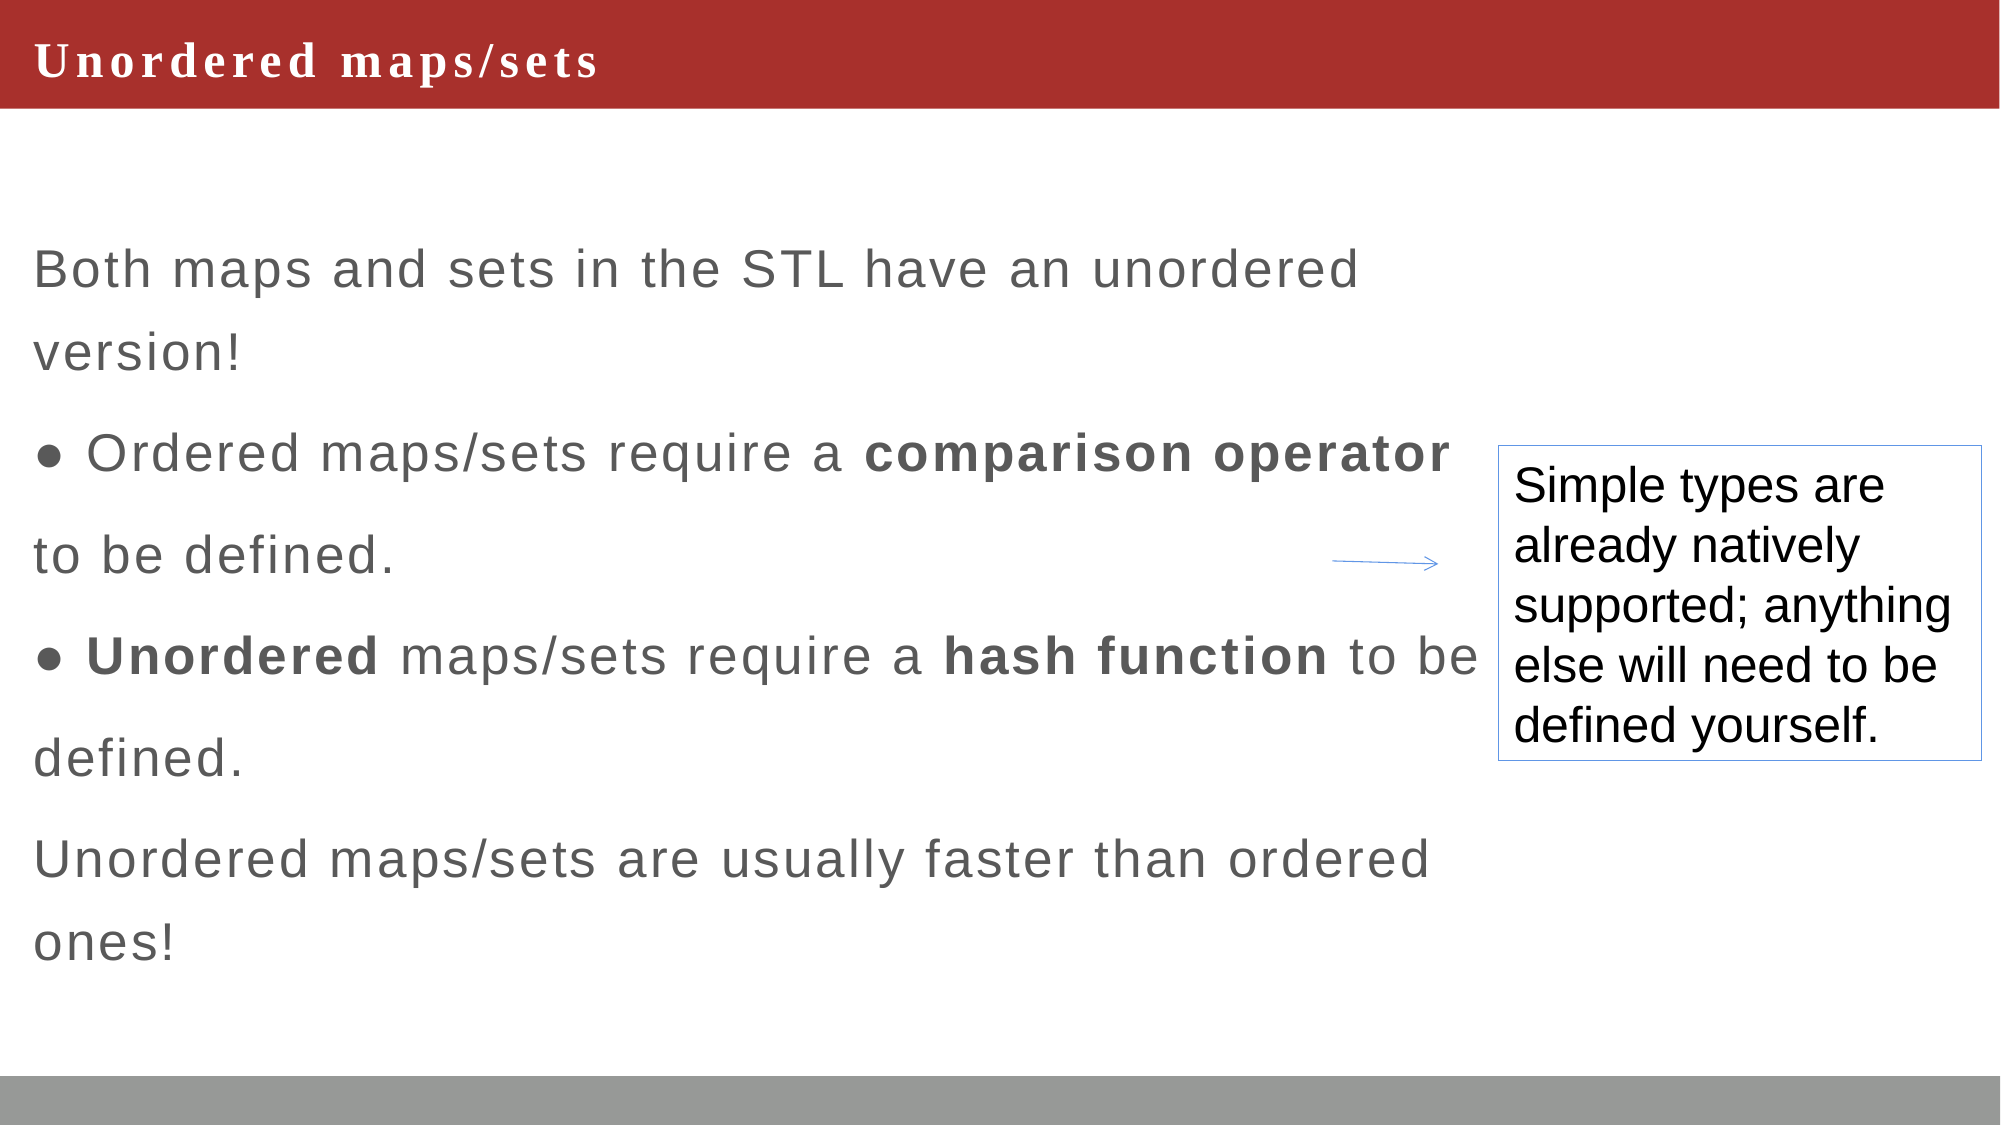

# Unordered maps/sets
Both maps and sets in the STL have an unordered version!
● Ordered maps/sets require a comparison operator
to be defined.
● Unordered maps/sets require a hash function to be
defined.
Unordered maps/sets are usually faster than ordered ones!
Simple types are already natively supported; anything
else will need to be defined yourself.
25